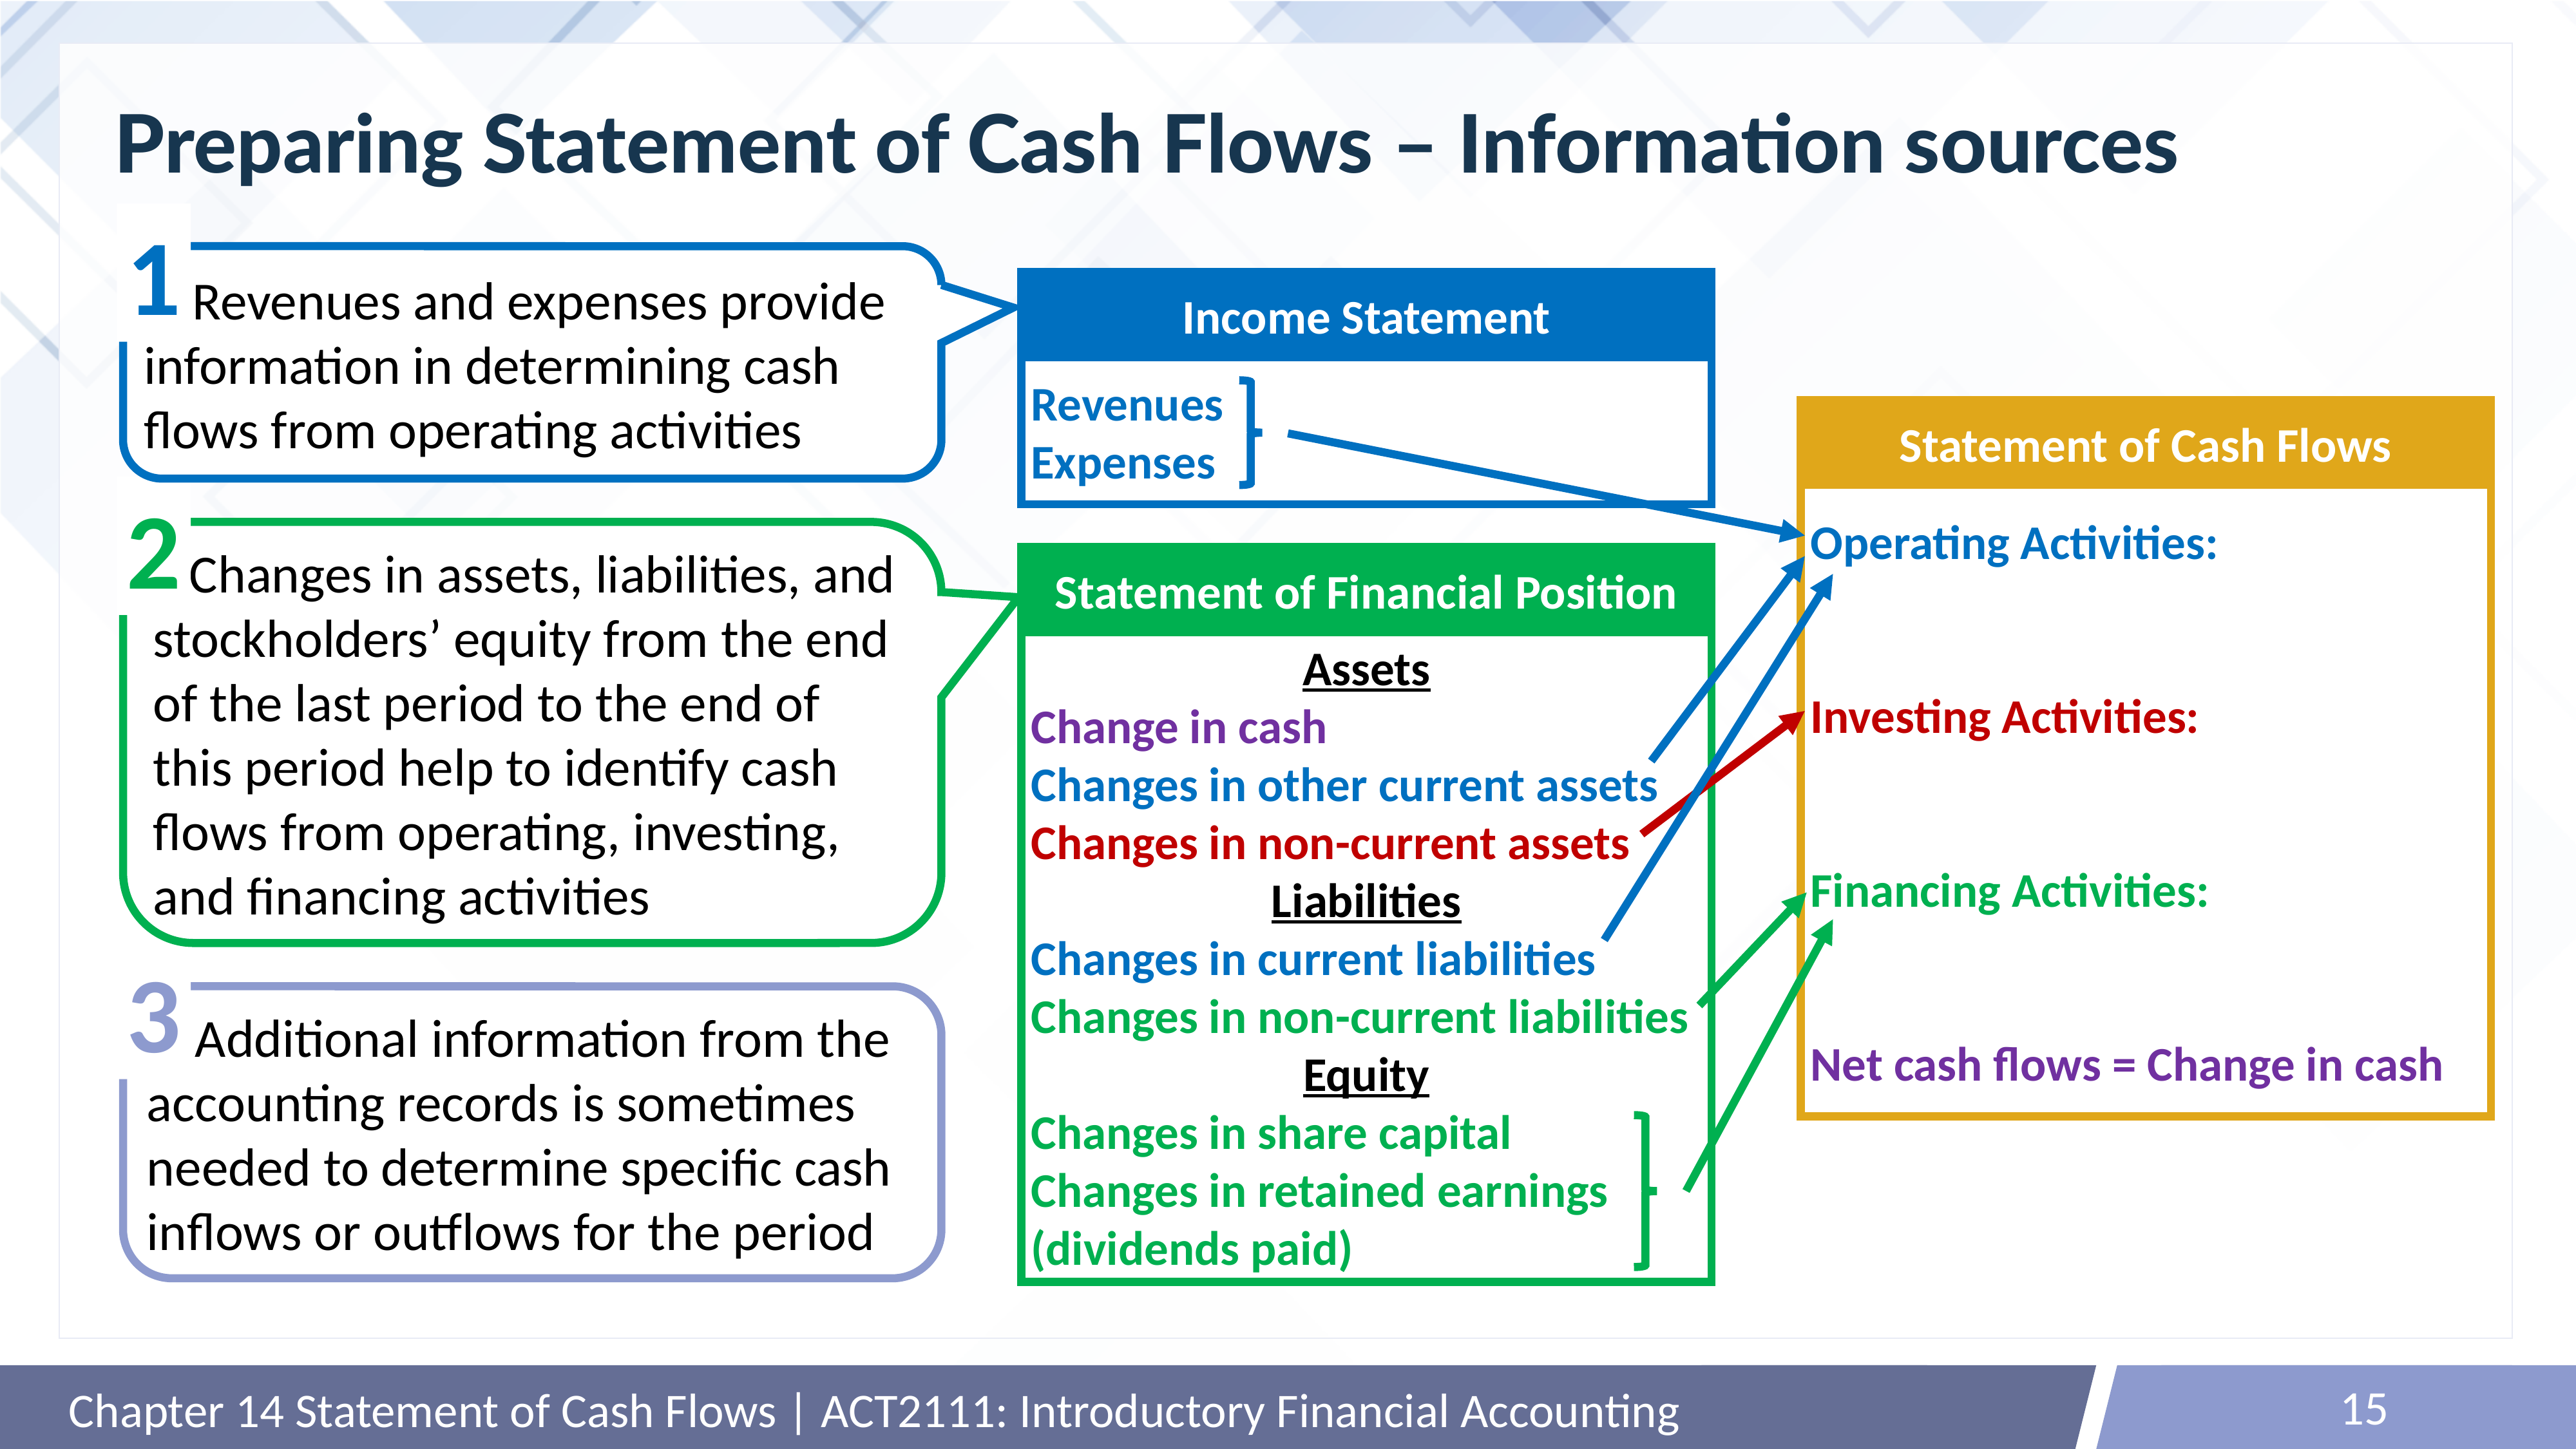

# Preparing Statement of Cash Flows – Information sources
1

    Revenues and expenses provide information in determining cash flows from operating activities
Income Statement
Revenues
Expenses

Statement of Cash Flows
2
Operating Activities:

Investing Activities:

Financing Activities:

Net cash flows = Change in cash
   Changes in assets, liabilities, and stockholders’ equity from the end of the last period to the end of this period help to identify cash flows from operating, investing, and financing activities
Statement of Financial Position
Assets
Change in cash
Changes in other current assets
Changes in non-current assets
Liabilities
Changes in current liabilities
Changes in non-current liabilities
Equity
Changes in share capital
Changes in retained earnings
(dividends paid)
3
    Additional information from the accounting records is sometimes needed to determine specific cash inflows or outflows for the period

15
Chapter 14 Statement of Cash Flows | ACT2111: Introductory Financial Accounting